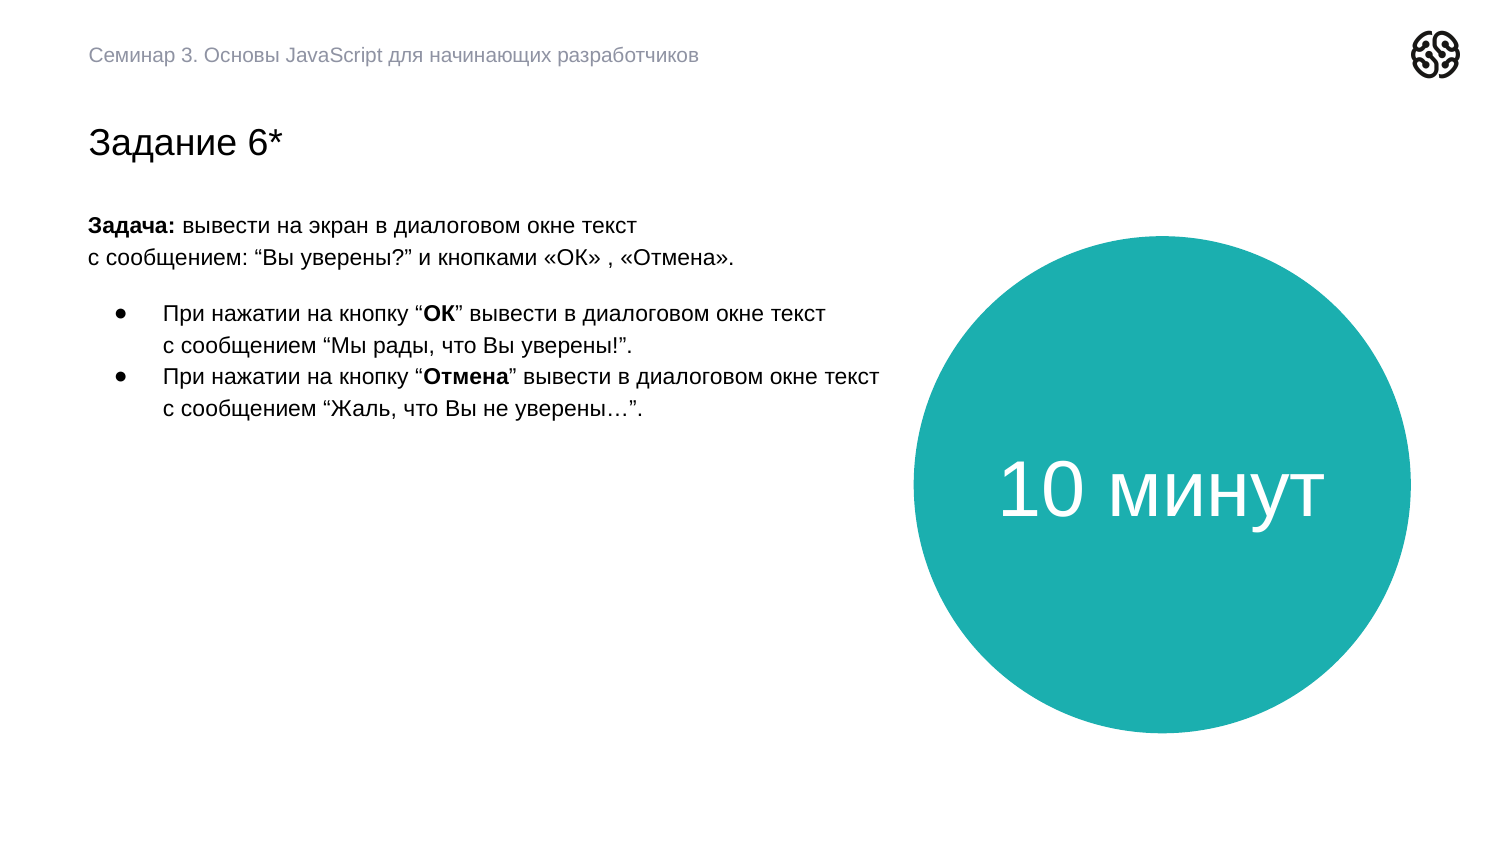

Семинар 3. Основы JavaScript для начинающих разработчиков
Задание 6*
Задача: вывести на экран в диалоговом окне текст
с сообщением: “Вы уверены?” и кнопками «ОК» , «Отмена».
При нажатии на кнопку “ОК” вывести в диалоговом окне текст
с сообщением “Мы рады, что Вы уверены!”.
При нажатии на кнопку “Отмена” вывести в диалоговом окне текст
с сообщением “Жаль, что Вы не уверены…”.
10 минут